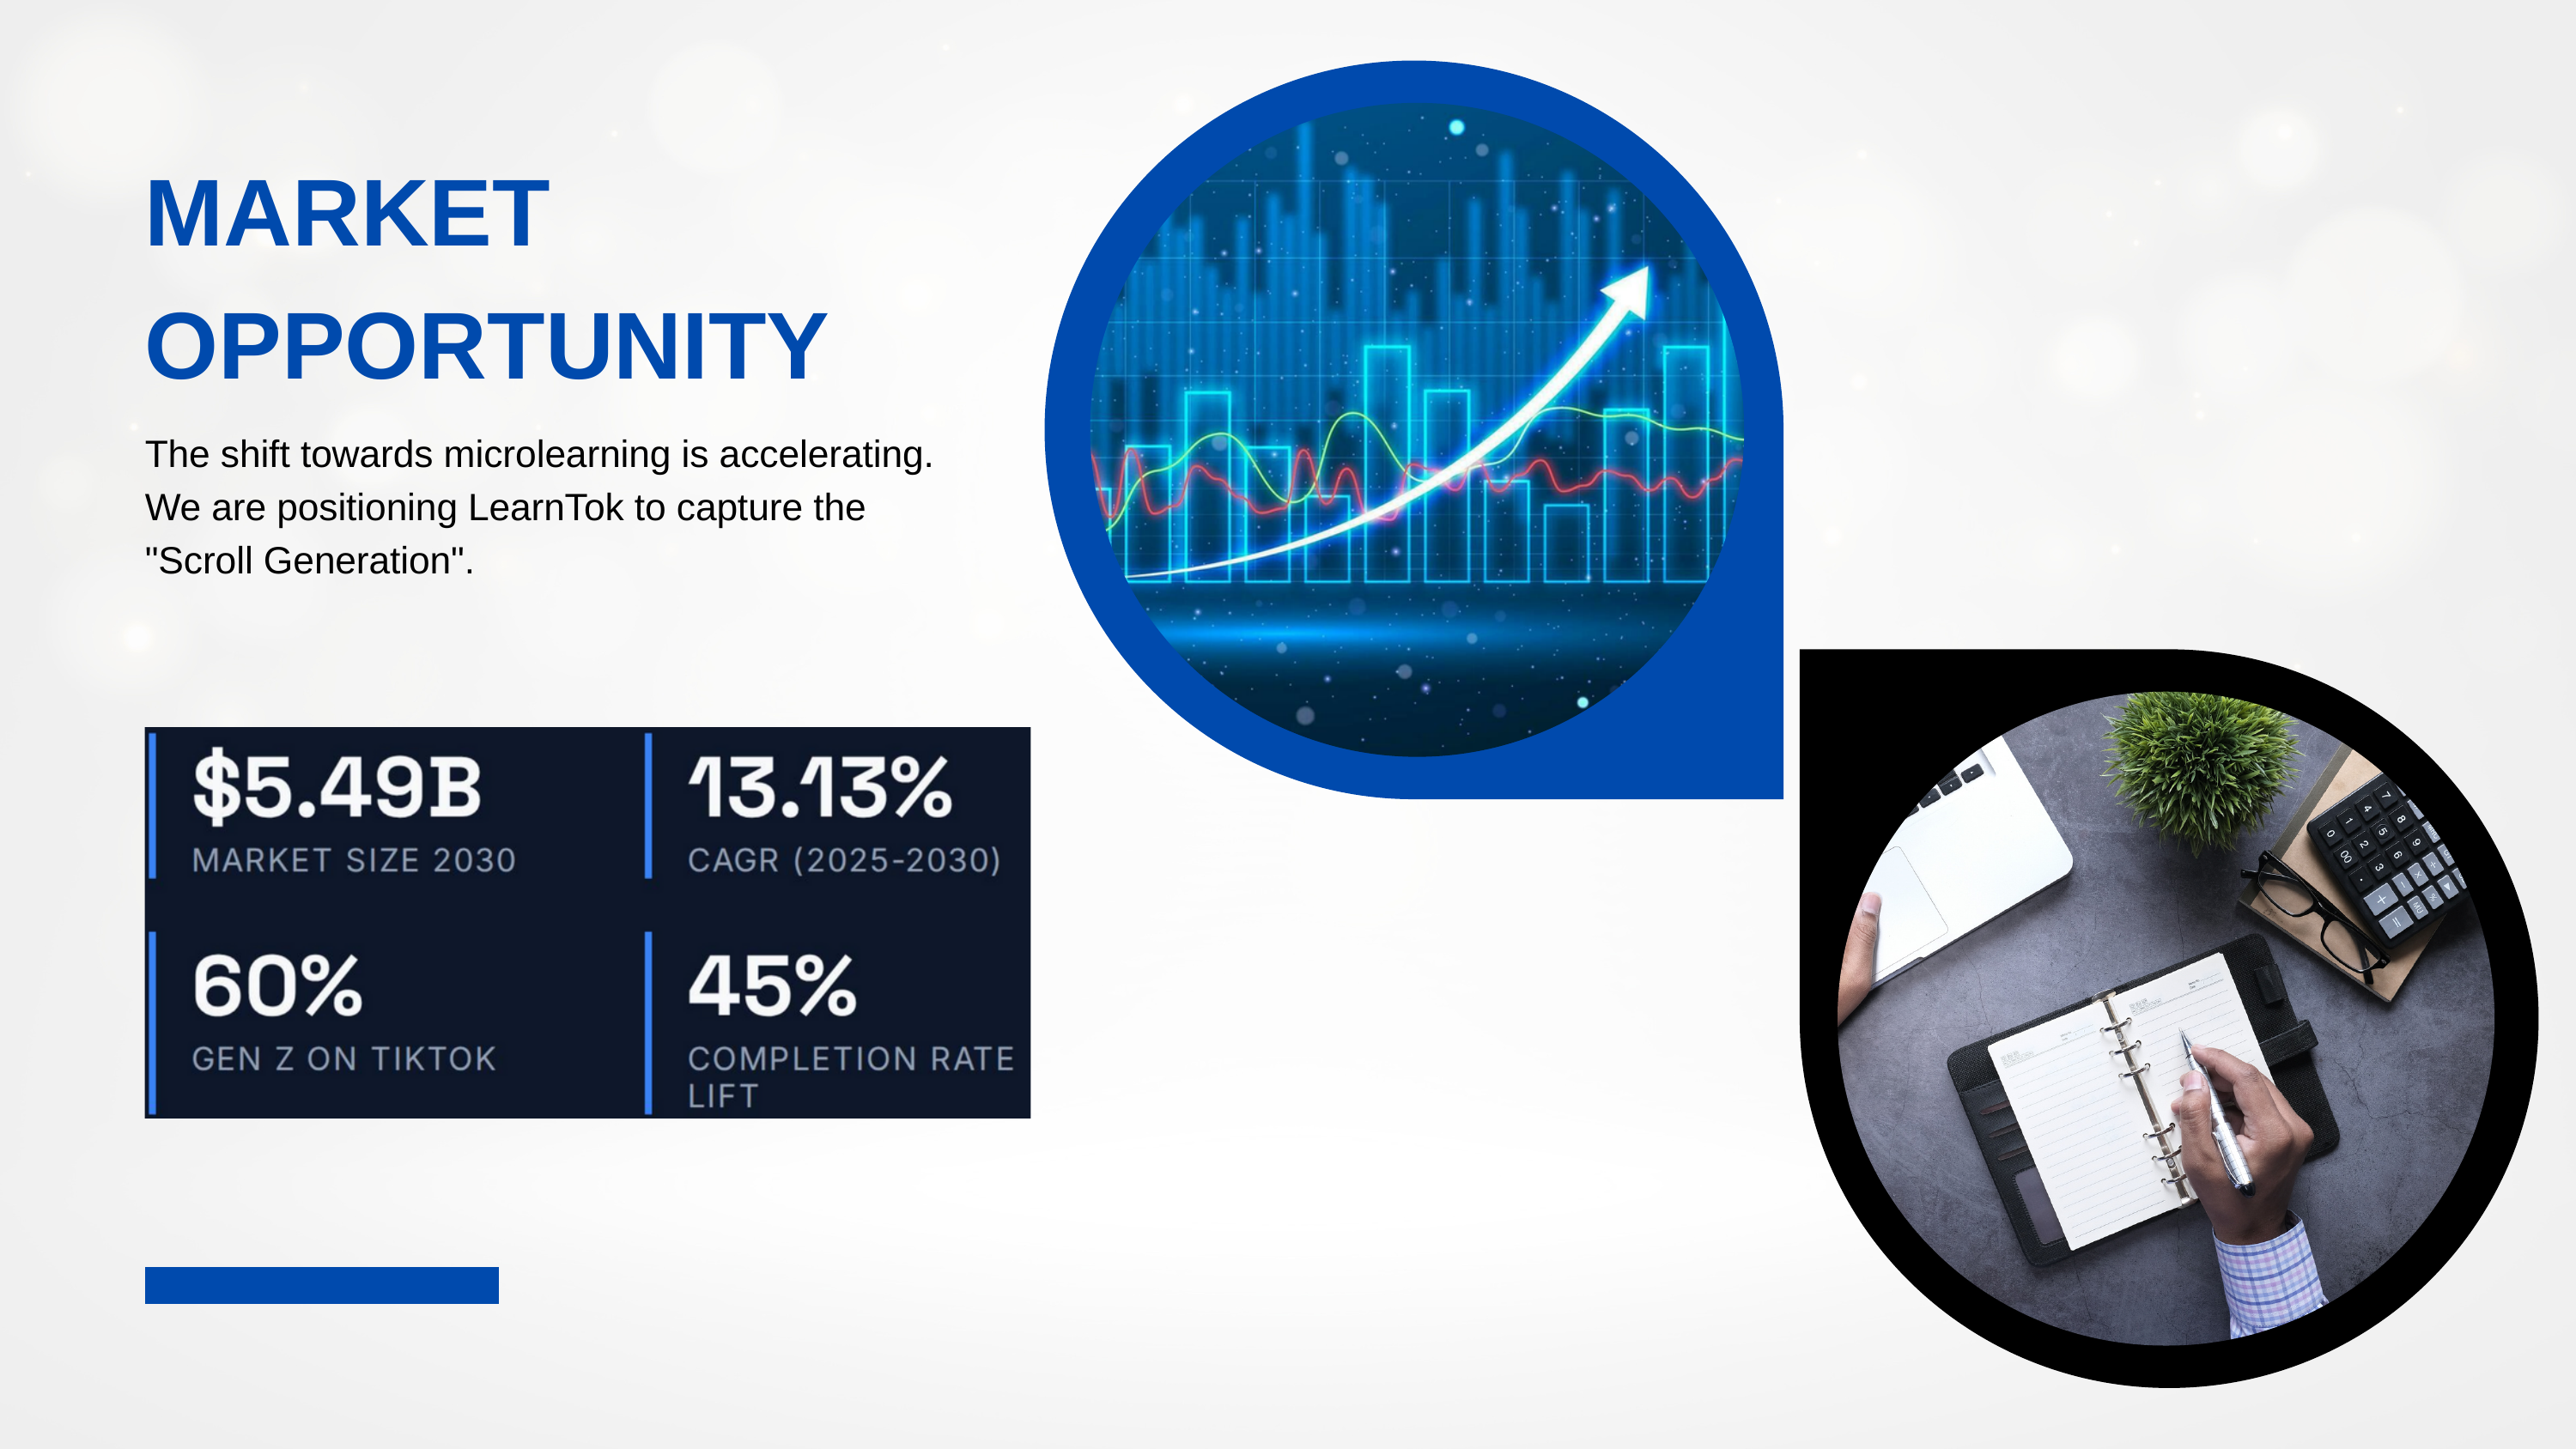

MARKET OPPORTUNITY
The shift towards microlearning is accelerating. We are positioning LearnTok to capture the "Scroll Generation".